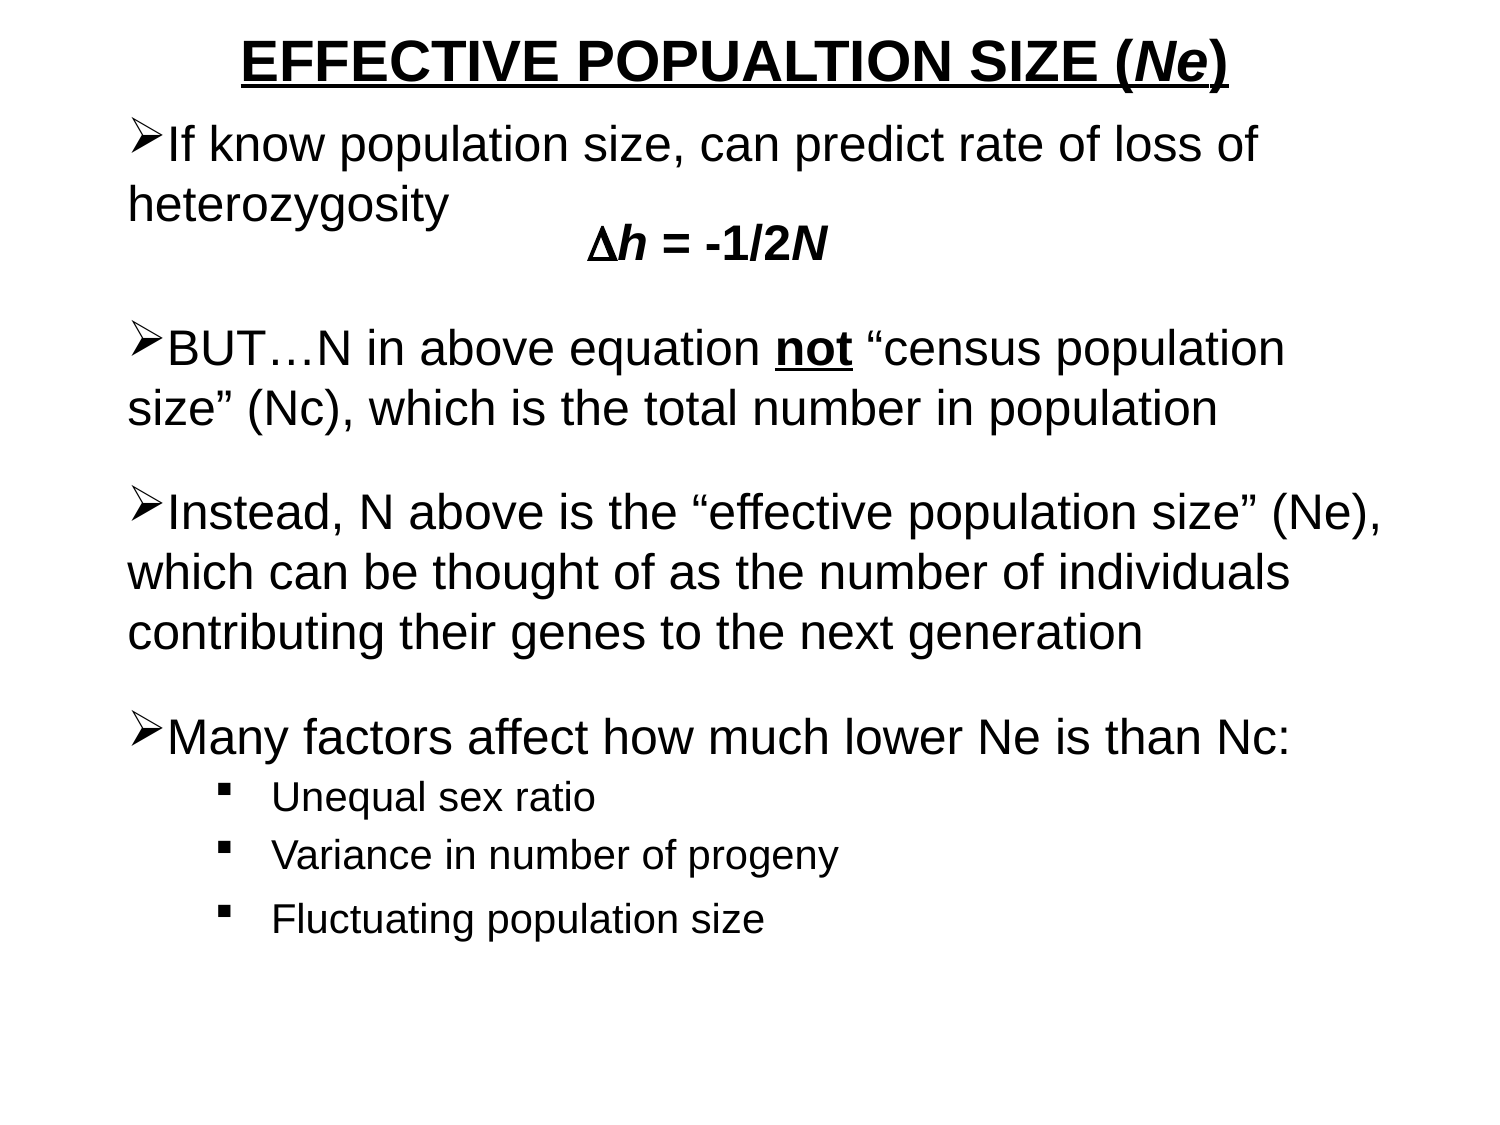

EFFECTIVE POPUALTION SIZE (Ne)
If know population size, can predict rate of loss of heterozygosity
Δh = -1/2N
BUT…N in above equation not “census population size” (Nc), which is the total number in population
Instead, N above is the “effective population size” (Ne), which can be thought of as the number of individuals contributing their genes to the next generation
Many factors affect how much lower Ne is than Nc:
Unequal sex ratio
Variance in number of progeny
Fluctuating population size